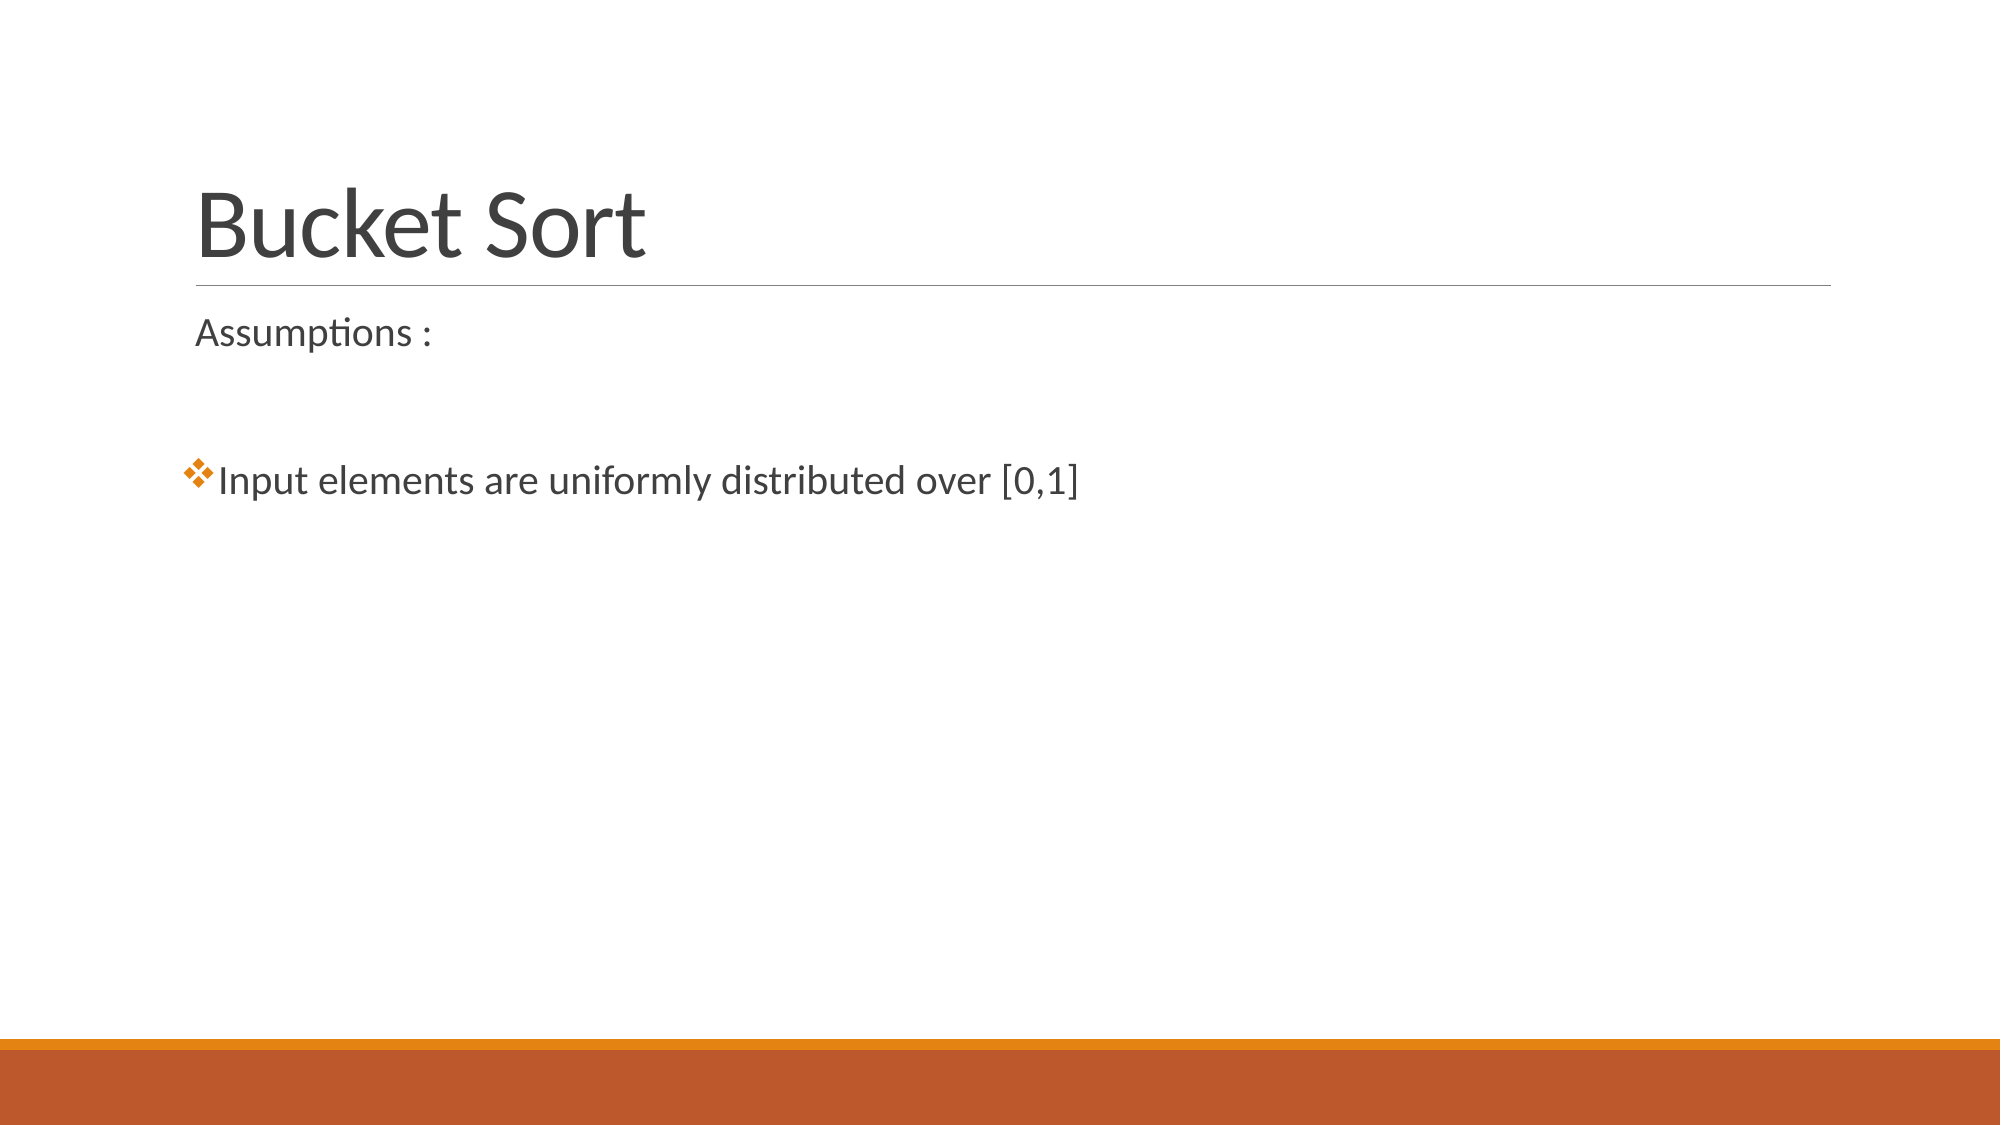

# Bucket Sort
Assumptions :

Input elements are uniformly distributed over [0,1]